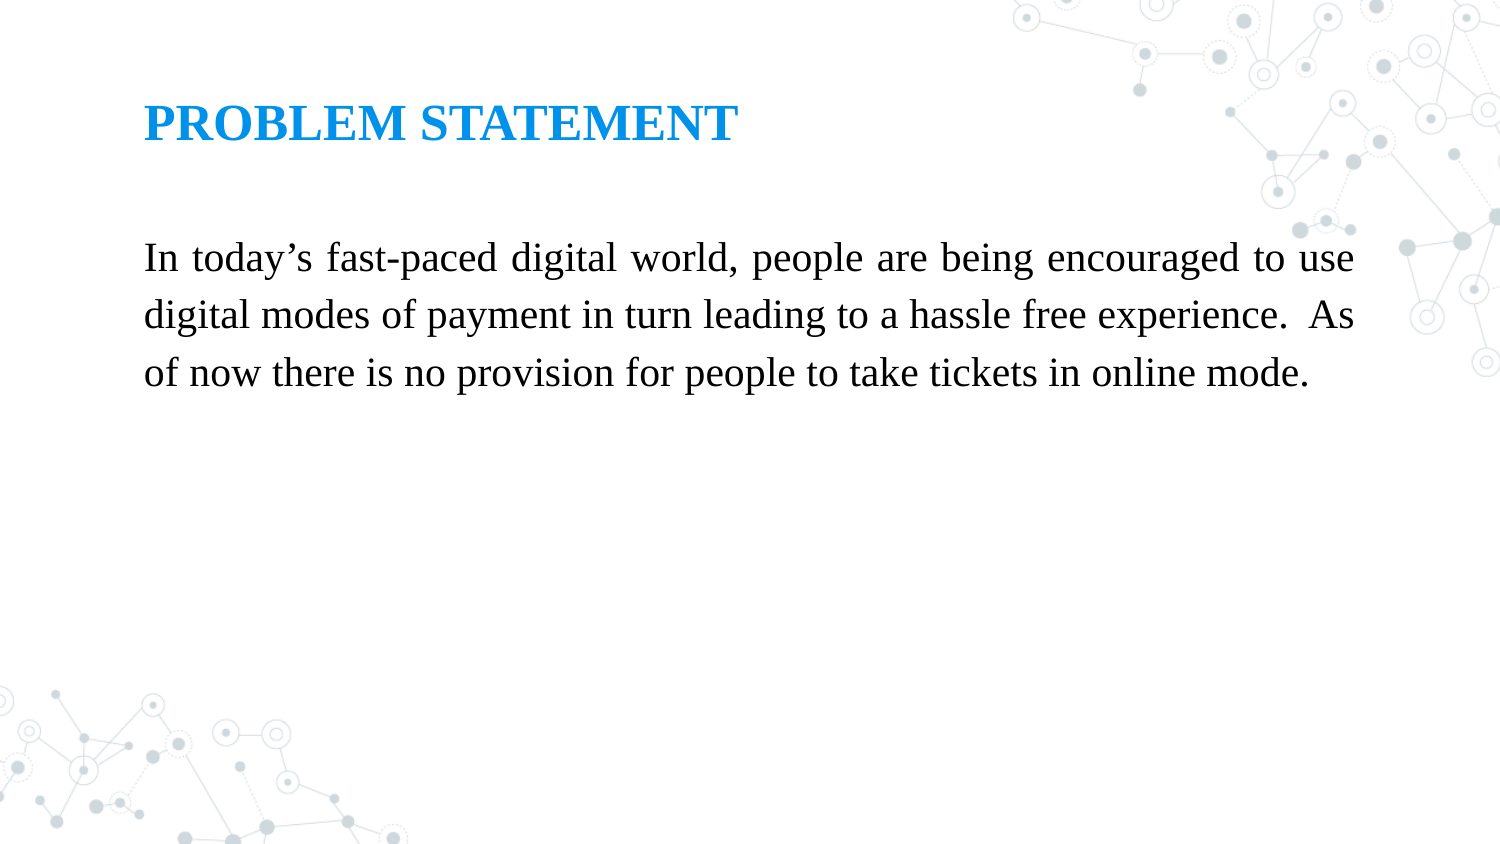

# PROBLEM STATEMENT
In today’s fast-paced digital world, people are being encouraged to use digital modes of payment in turn leading to a hassle free experience.  As of now there is no provision for people to take tickets in online mode.